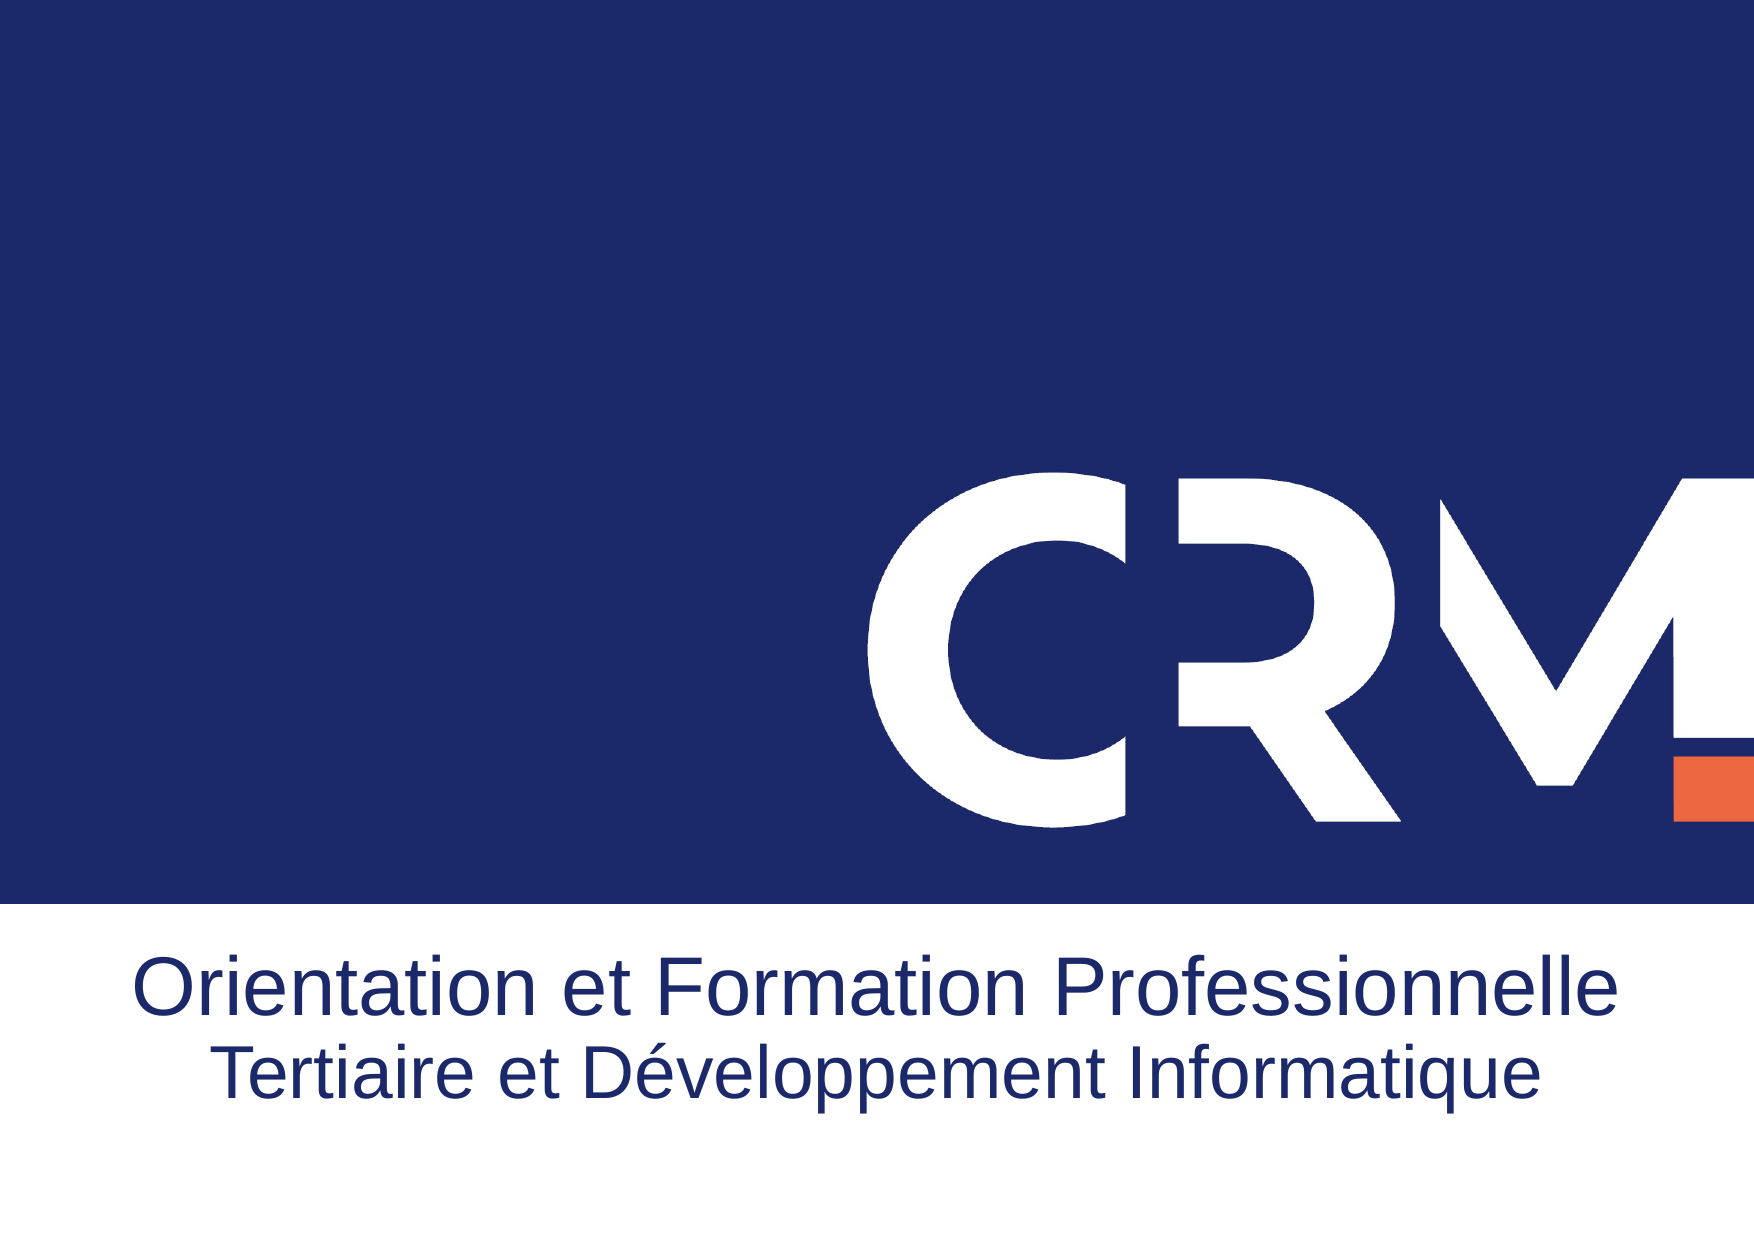

# Orientation et Formation Professionnelle Tertiaire et Développement Informatique